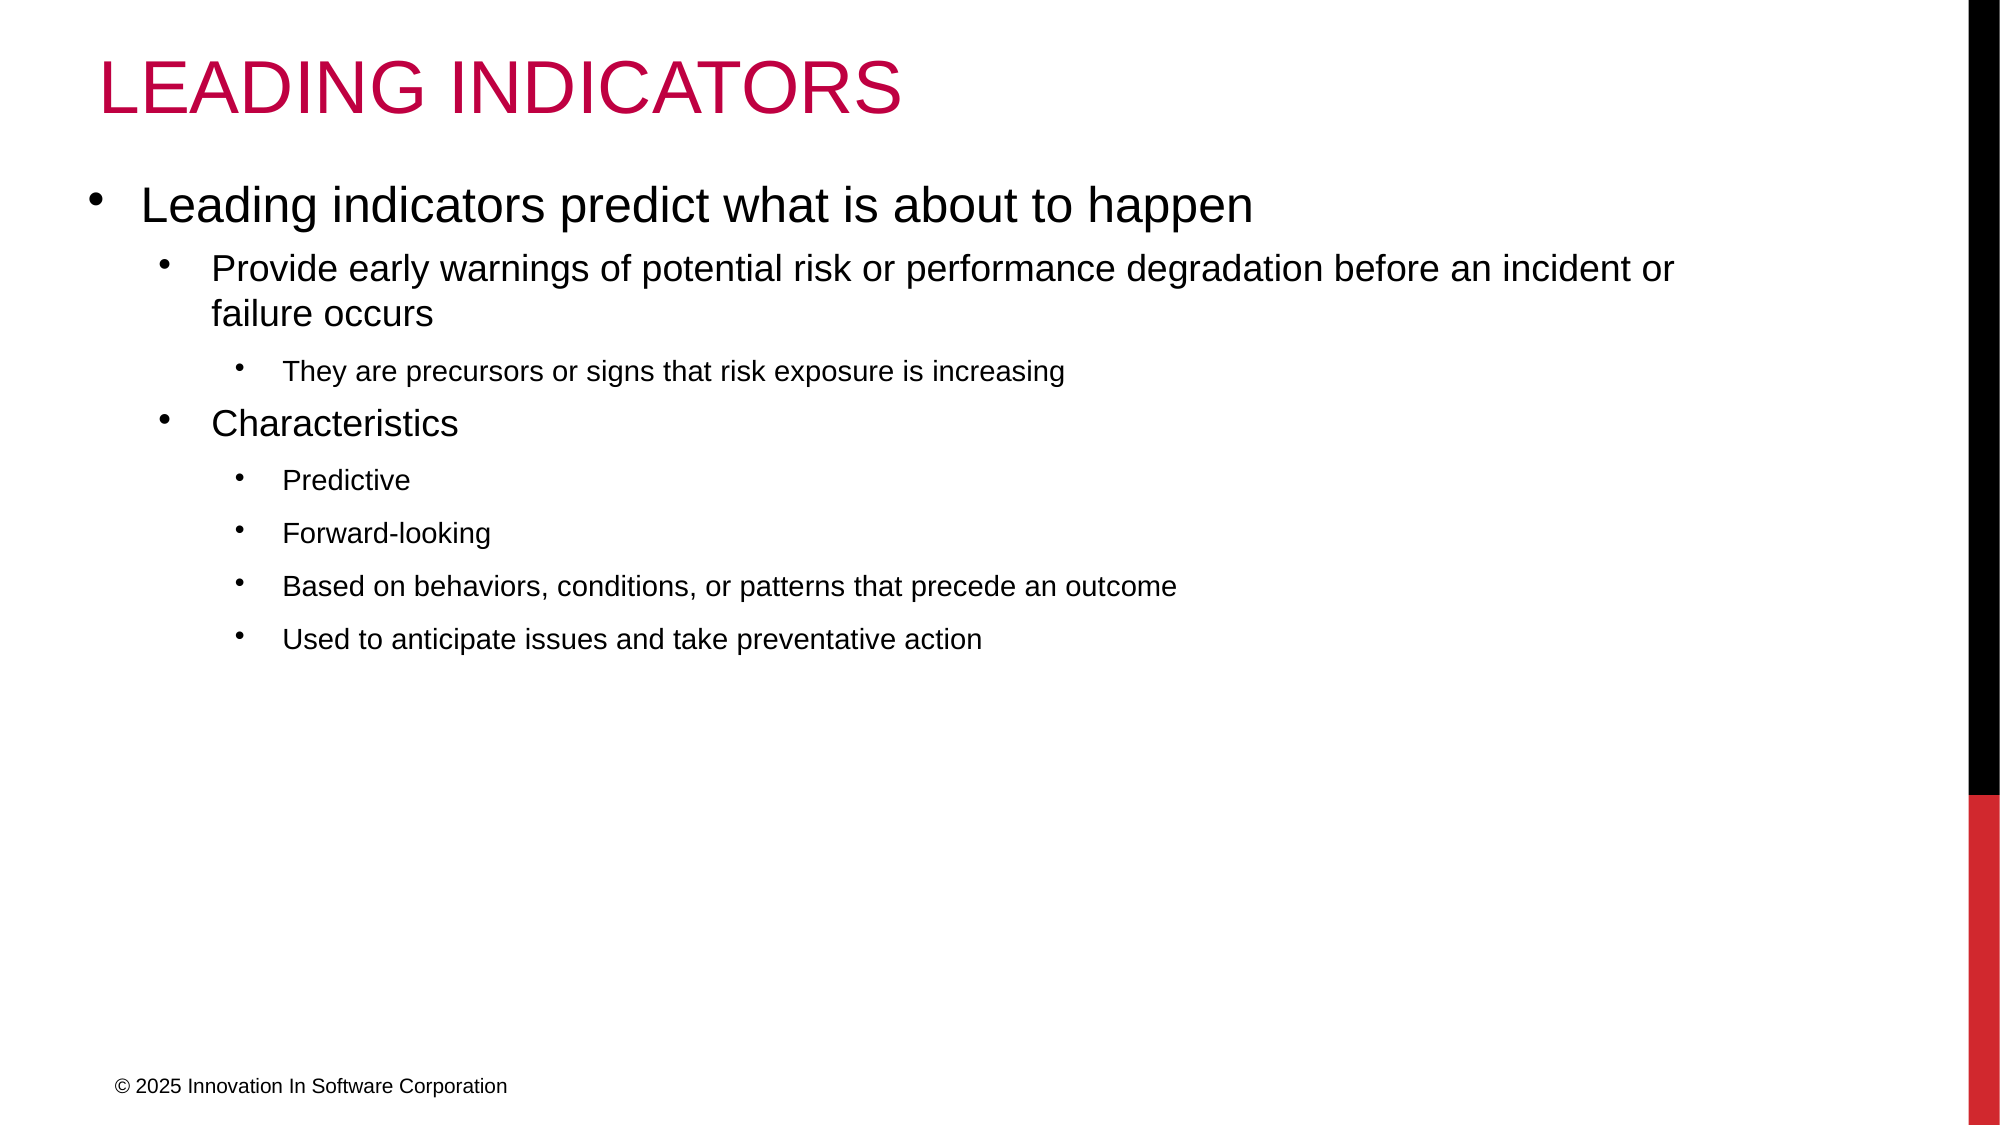

# Leading Indicators
Leading indicators predict what is about to happen
Provide early warnings of potential risk or performance degradation before an incident or failure occurs
They are precursors or signs that risk exposure is increasing
Characteristics
Predictive
Forward-looking
Based on behaviors, conditions, or patterns that precede an outcome
Used to anticipate issues and take preventative action

© 2025 Innovation In Software Corporation